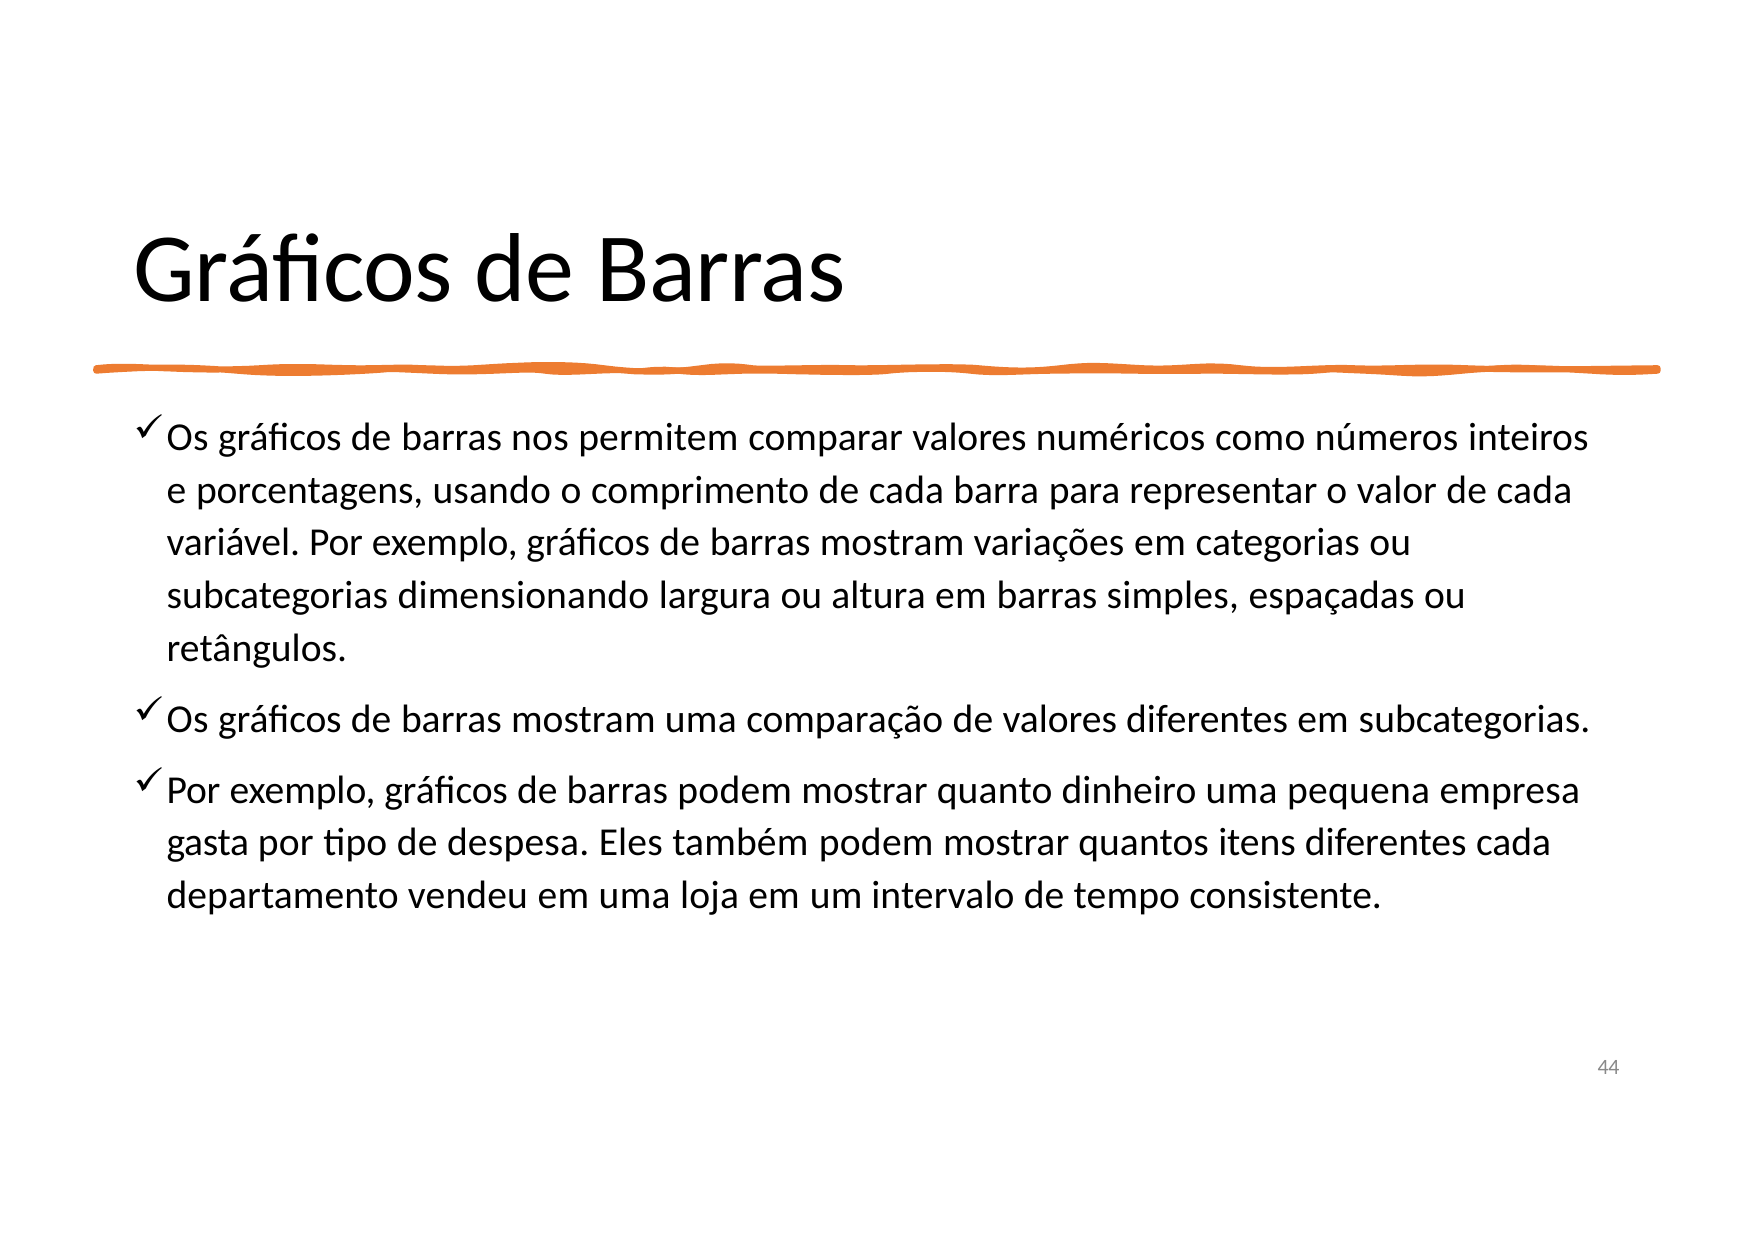

# Gráficos de Barras

Os gráficos de barras nos permitem comparar valores numéricos como números inteiros  e porcentagens, usando o comprimento de cada barra para representar o valor de cada  variável. Por exemplo, gráficos de barras mostram variações em categorias ou  subcategorias dimensionando largura ou altura em barras simples, espaçadas ou  retângulos.
Os gráficos de barras mostram uma comparação de valores diferentes em subcategorias.
Por exemplo, gráficos de barras podem mostrar quanto dinheiro uma pequena empresa  gasta por tipo de despesa. Eles também podem mostrar quantos itens diferentes cada  departamento vendeu em uma loja em um intervalo de tempo consistente.
44